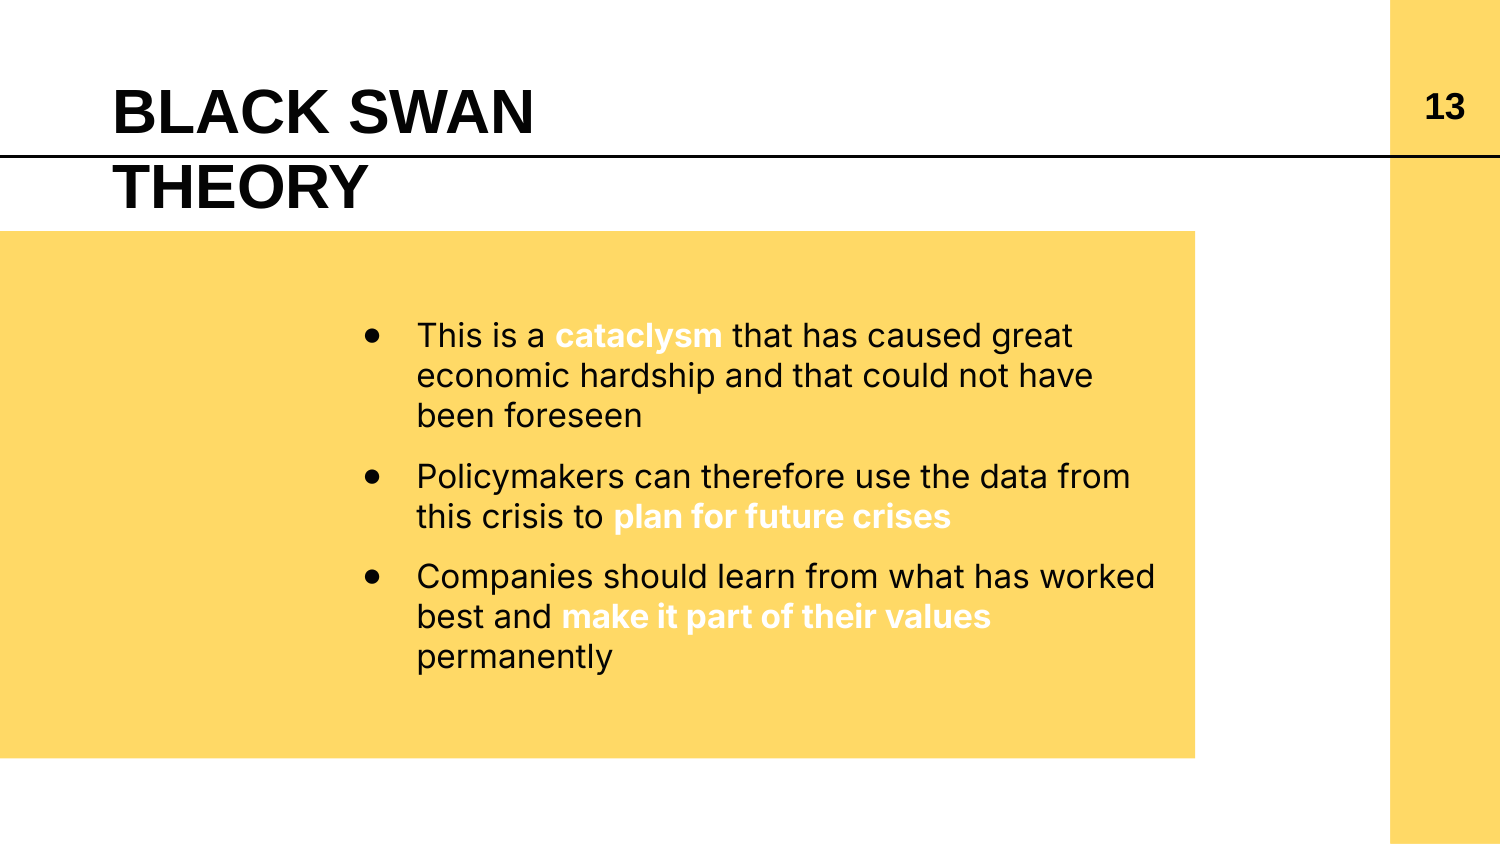

# BLACK SWAN THEORY
13

This is a cataclysm that has caused great economic hardship and that could not have been foreseen
Policymakers can therefore use the data from this crisis to plan for future crises
Companies should learn from what has worked best and make it part of their values permanently